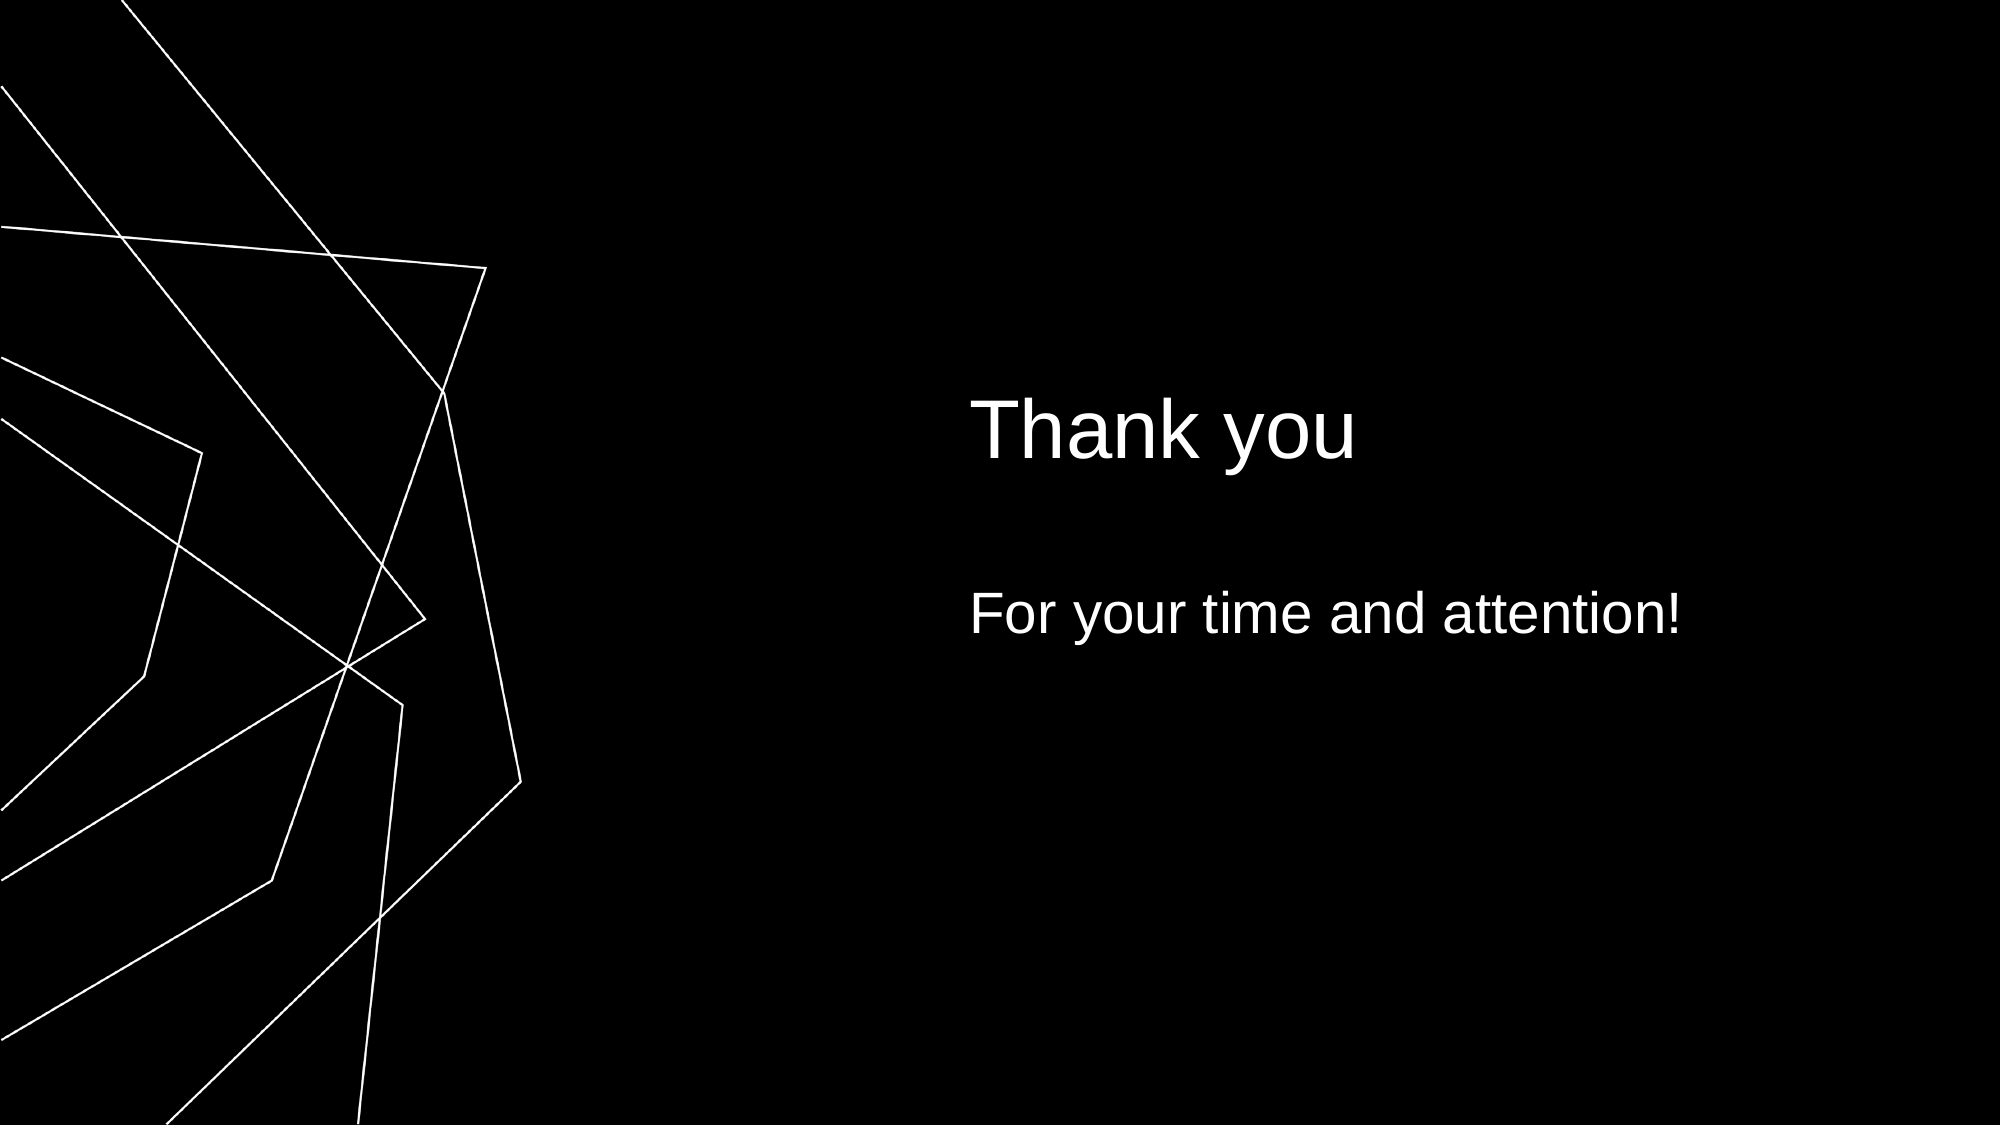

Thank you

For your time and attention!